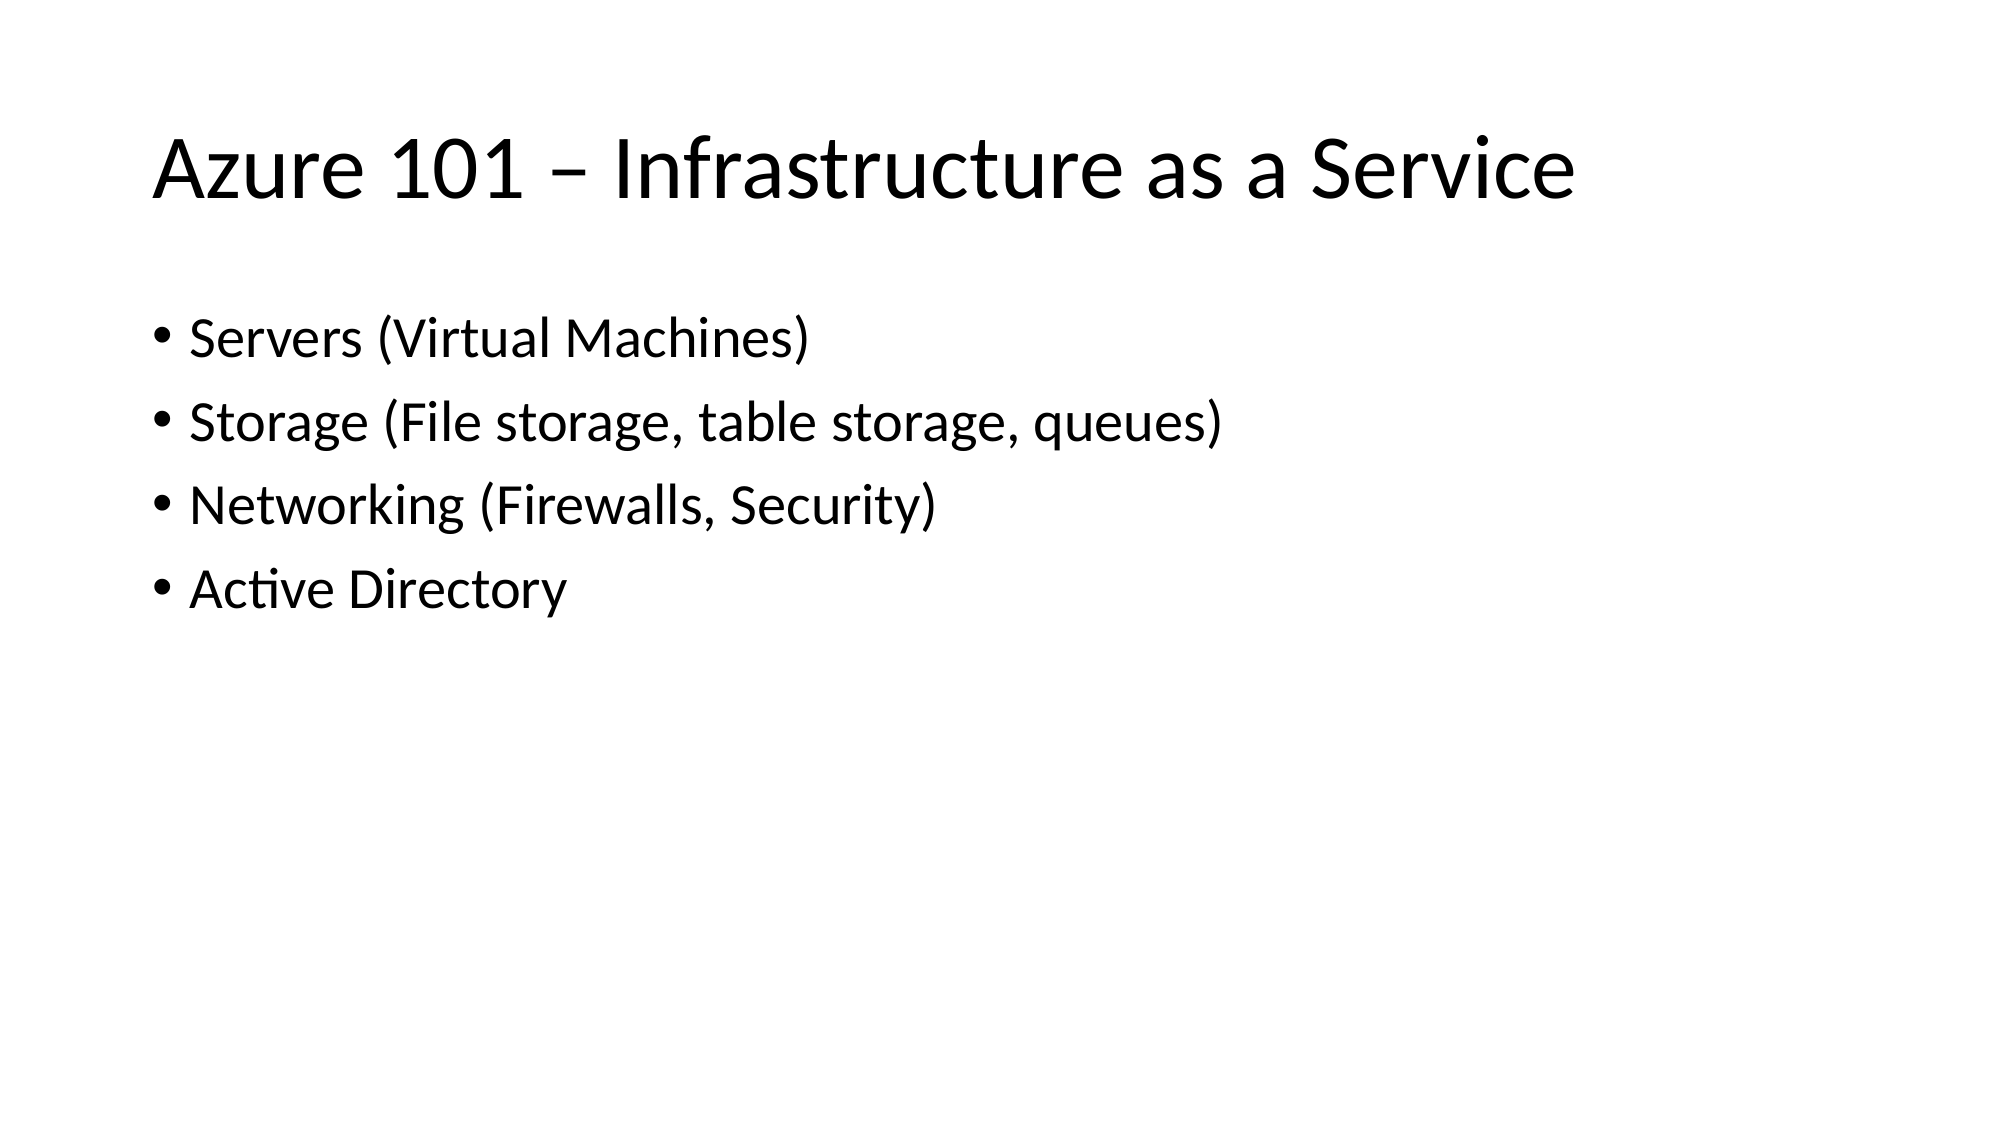

# Azure 101 – Infrastructure as a Service
Servers (Virtual Machines)
Storage (File storage, table storage, queues)
Networking (Firewalls, Security)
Active Directory